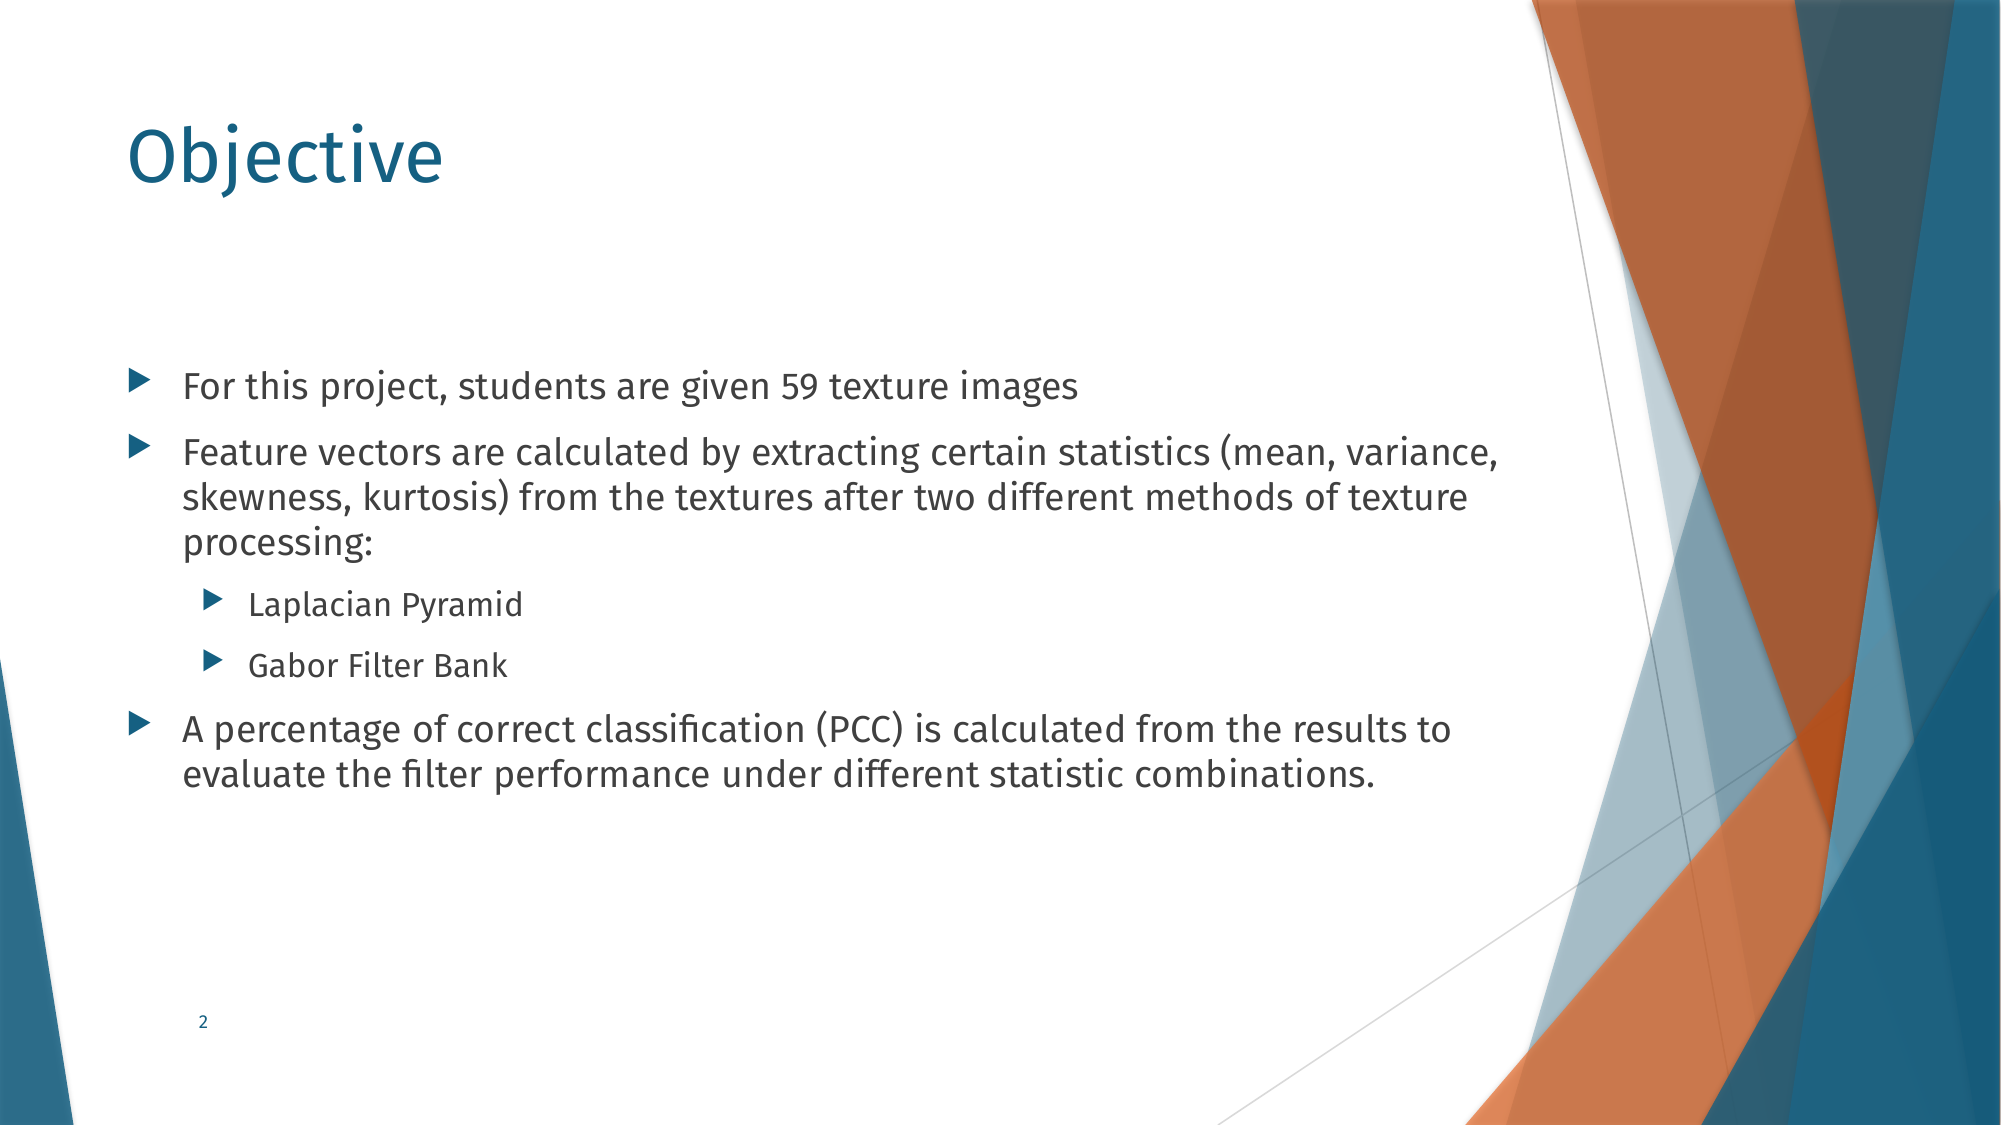

# Objective
For this project, students are given 59 texture images
Feature vectors are calculated by extracting certain statistics (mean, variance, skewness, kurtosis) from the textures after two different methods of texture processing:
Laplacian Pyramid
Gabor Filter Bank
A percentage of correct classification (PCC) is calculated from the results to evaluate the filter performance under different statistic combinations.
2